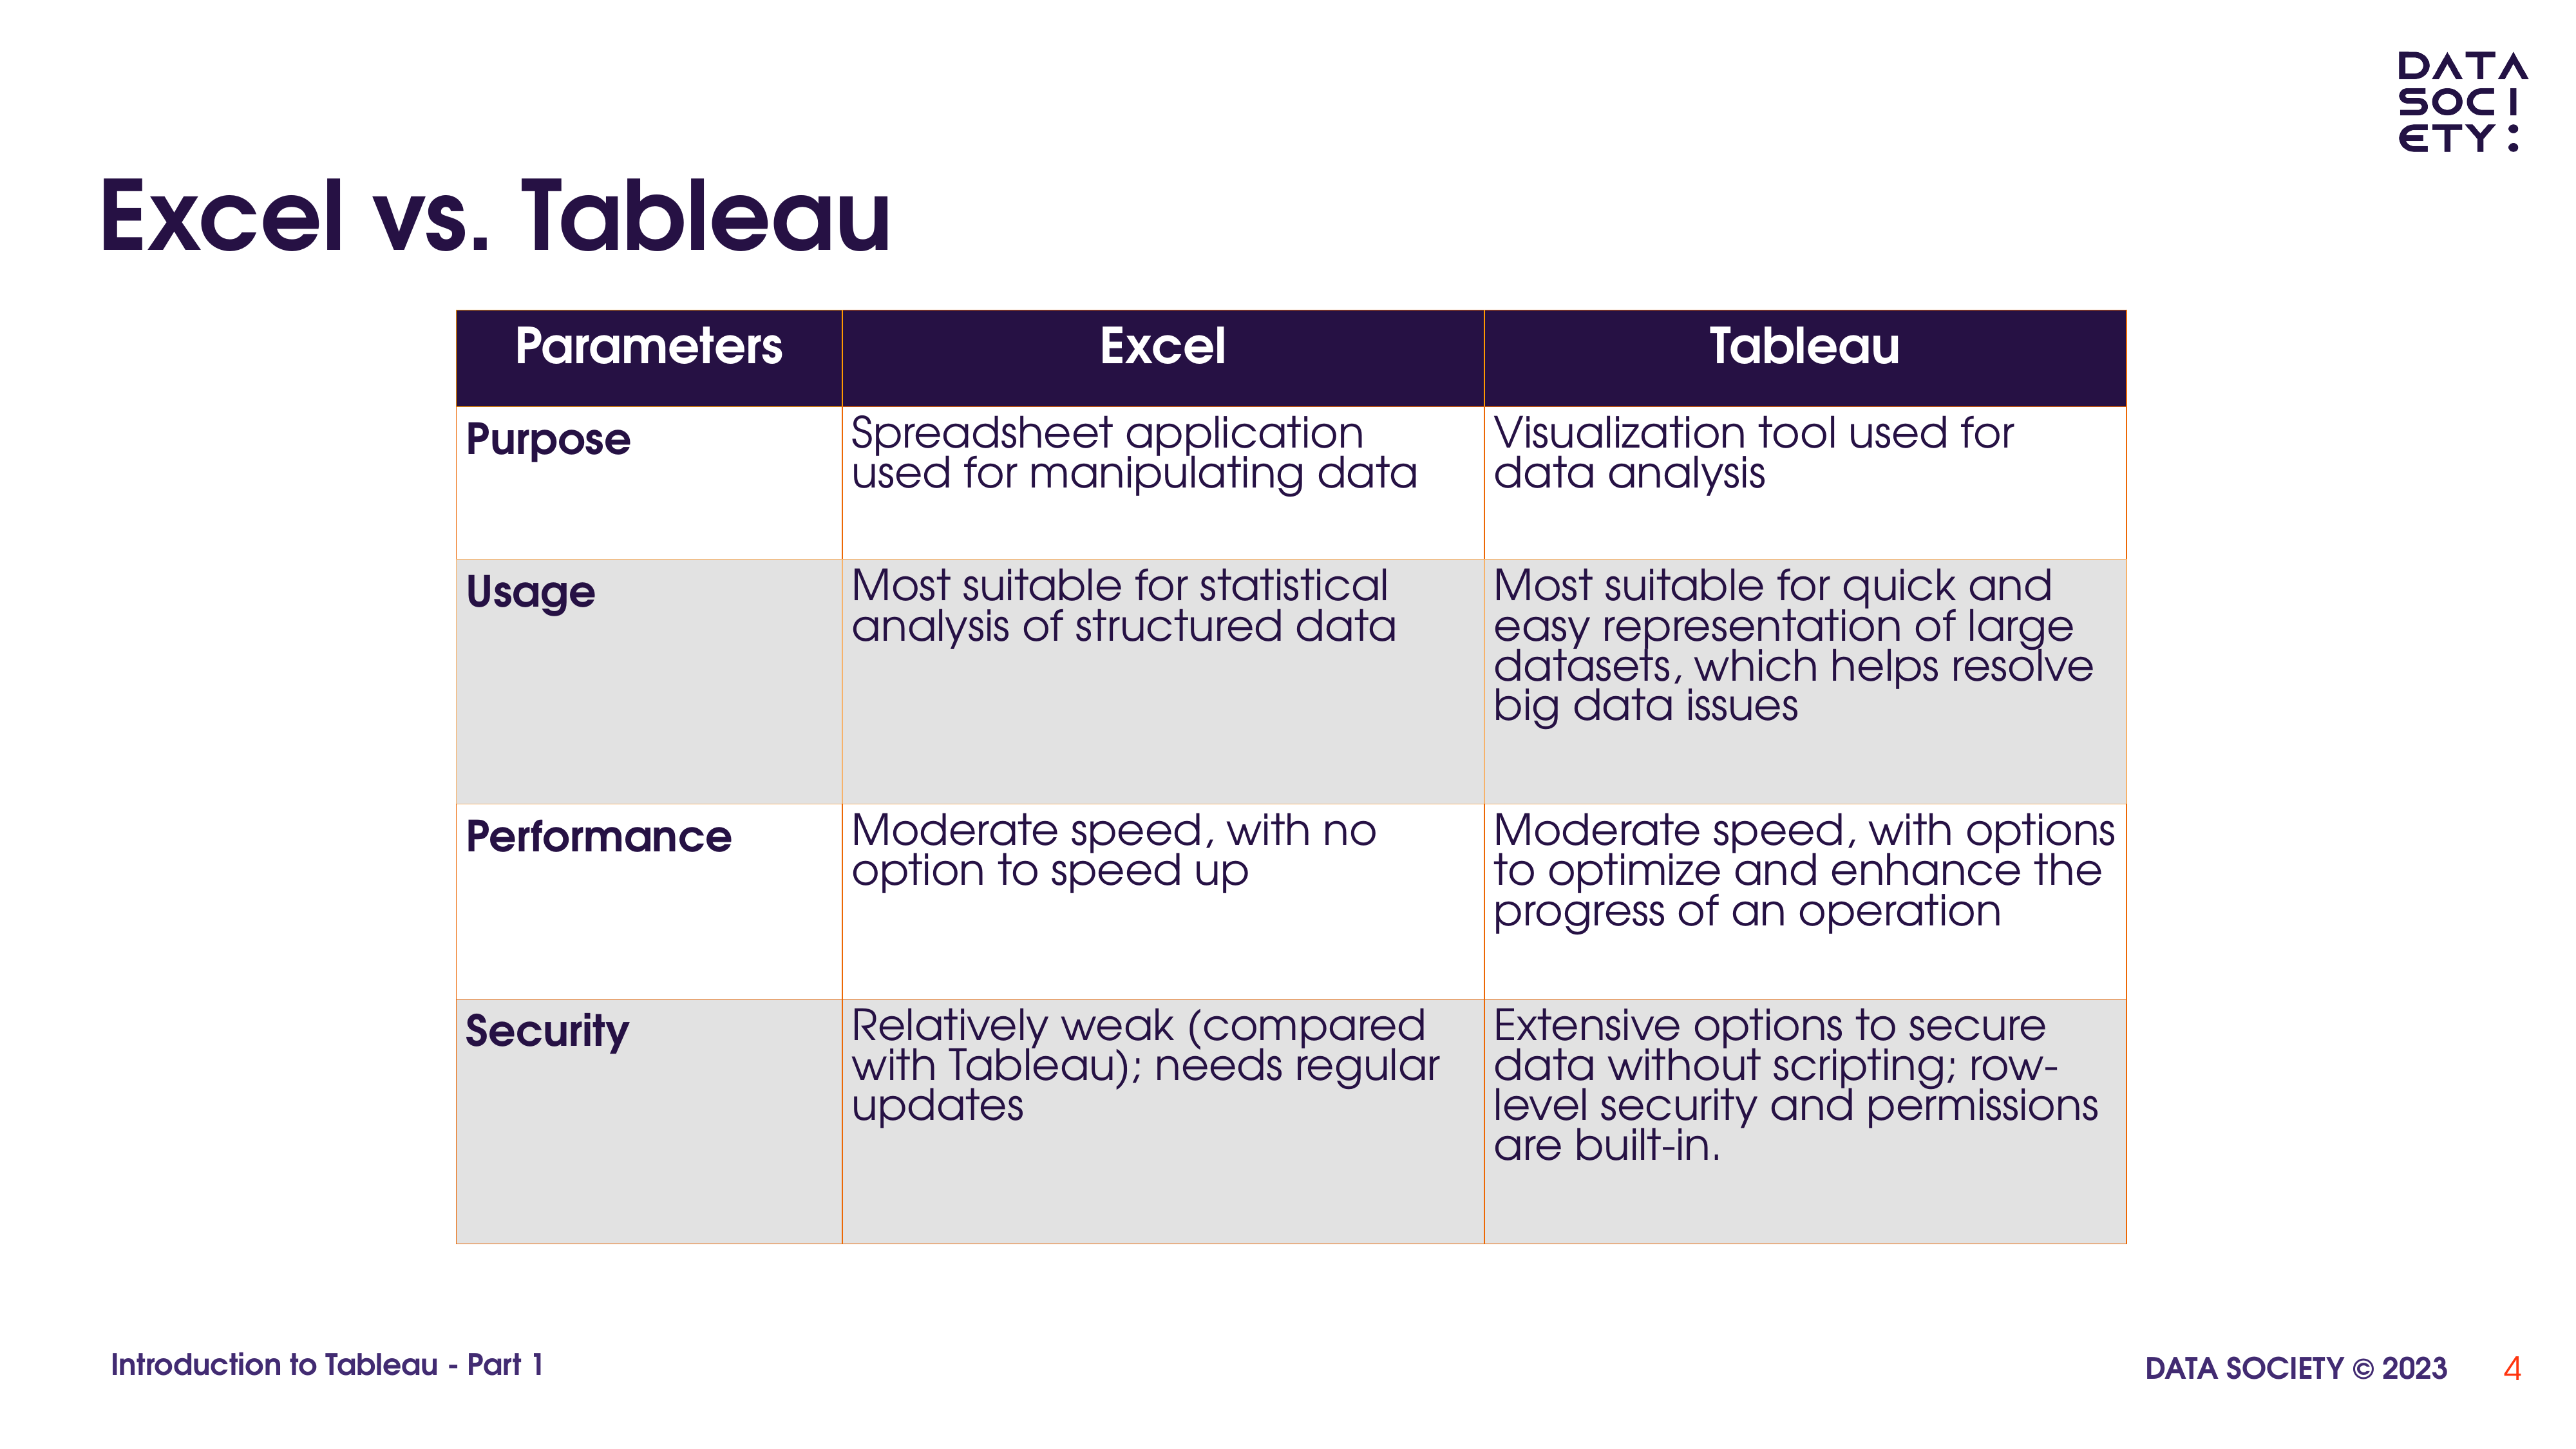

# Excel vs. Tableau
| Parameters | Excel | Tableau |
| --- | --- | --- |
| Purpose | Spreadsheet application used for manipulating data | Visualization tool used for data analysis |
| Usage | Most suitable for statistical analysis of structured data | Most suitable for quick and easy representation of large datasets, which helps resolve big data issues |
| Performance | Moderate speed, with no option to speed up | Moderate speed, with options to optimize and enhance the progress of an operation |
| Security | Relatively weak (compared with Tableau); needs regular updates | Extensive options to secure data without scripting; row-level security and permissions are built-in. |
4